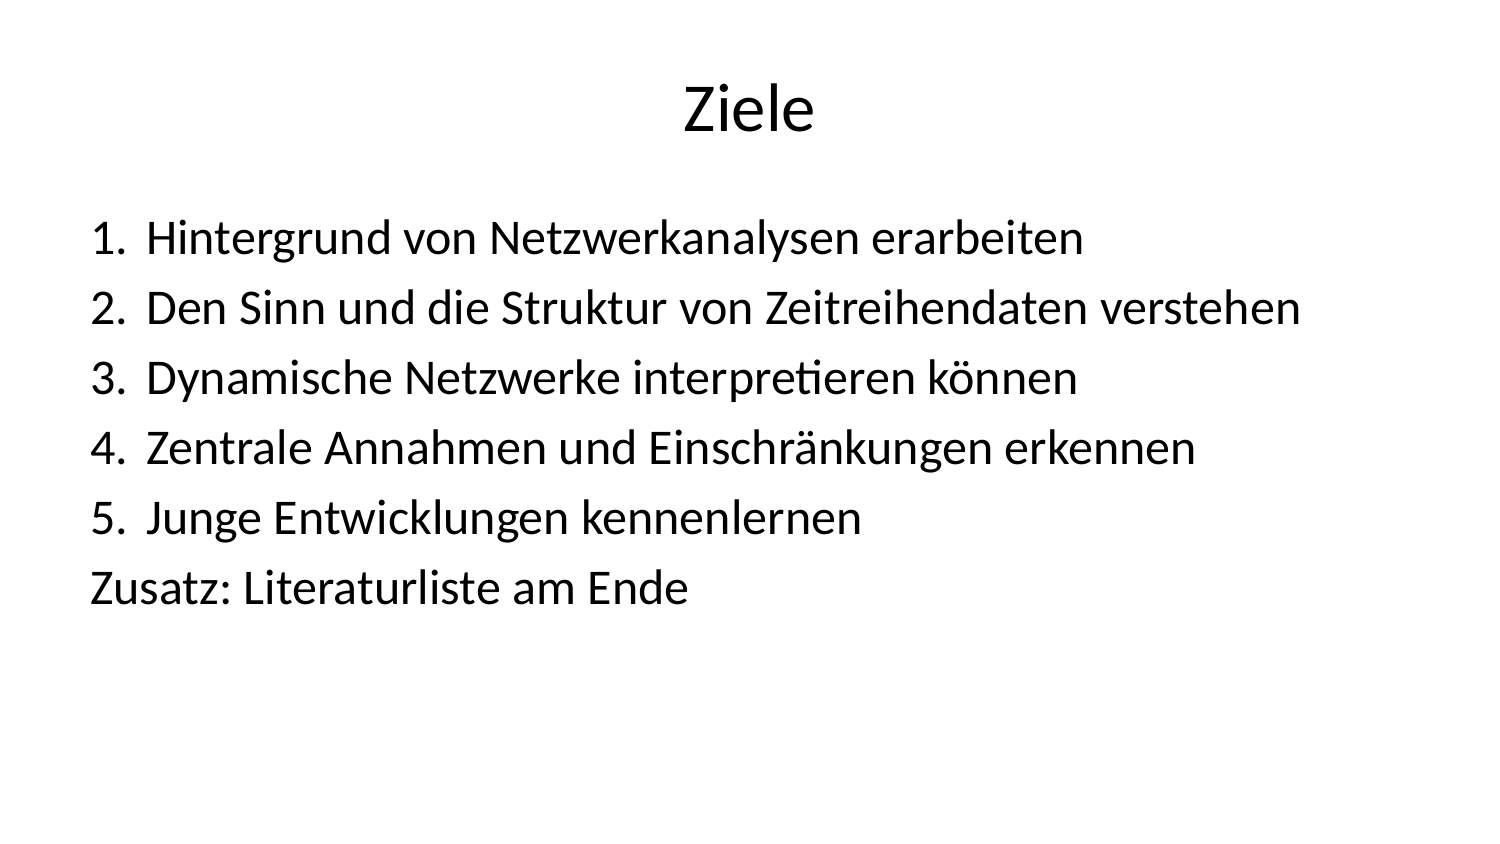

# Ziele
Hintergrund von Netzwerkanalysen erarbeiten
Den Sinn und die Struktur von Zeitreihendaten verstehen
Dynamische Netzwerke interpretieren können
Zentrale Annahmen und Einschränkungen erkennen
Junge Entwicklungen kennenlernen
Zusatz: Literaturliste am Ende